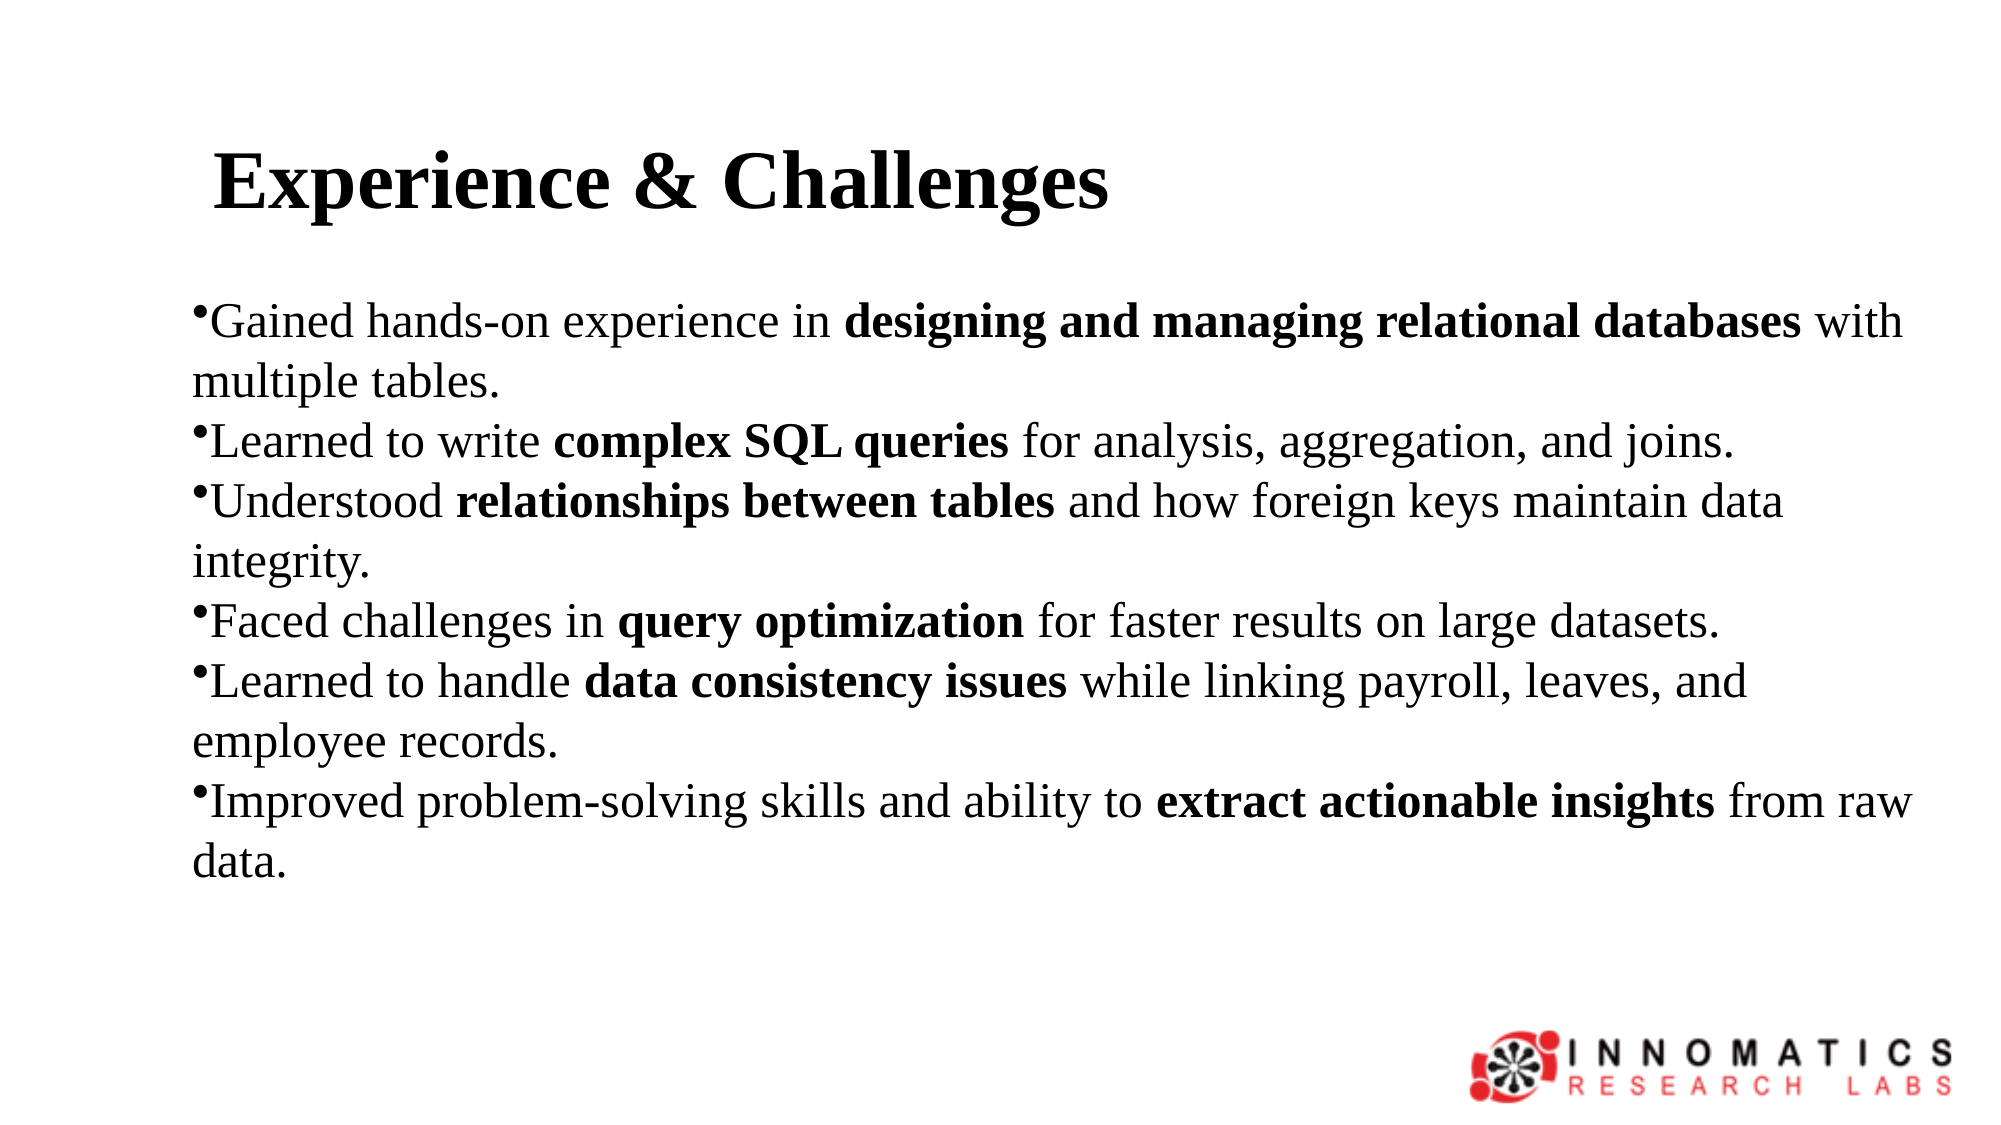

Experience & Challenges
Gained hands-on experience in designing and managing relational databases with multiple tables.
Learned to write complex SQL queries for analysis, aggregation, and joins.
Understood relationships between tables and how foreign keys maintain data integrity.
Faced challenges in query optimization for faster results on large datasets.
Learned to handle data consistency issues while linking payroll, leaves, and employee records.
Improved problem-solving skills and ability to extract actionable insights from raw data.